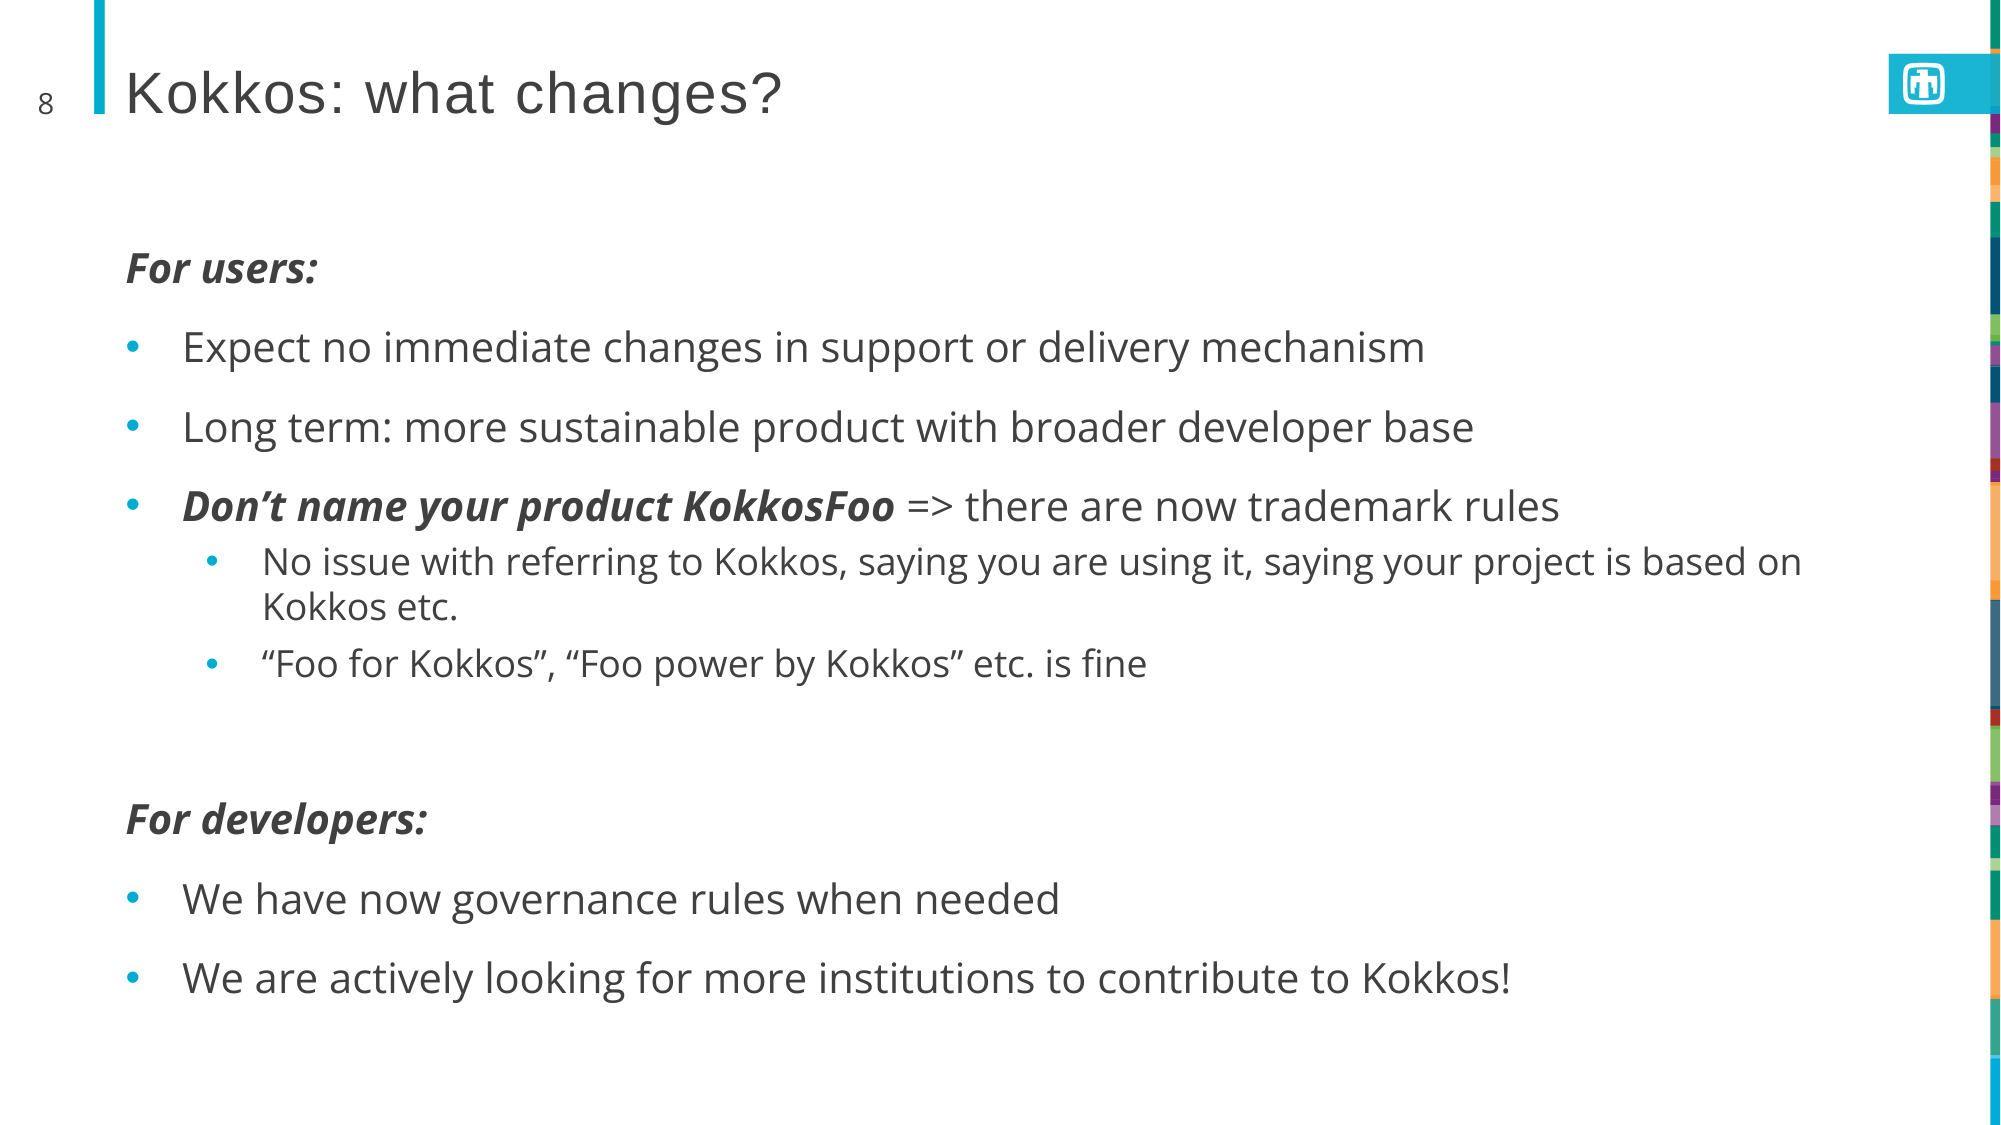

8
# Kokkos: what changes?
For users:
Expect no immediate changes in support or delivery mechanism
Long term: more sustainable product with broader developer base
Don’t name your product KokkosFoo => there are now trademark rules
No issue with referring to Kokkos, saying you are using it, saying your project is based on Kokkos etc.
“Foo for Kokkos”, “Foo power by Kokkos” etc. is fine

For developers:
We have now governance rules when needed
We are actively looking for more institutions to contribute to Kokkos!